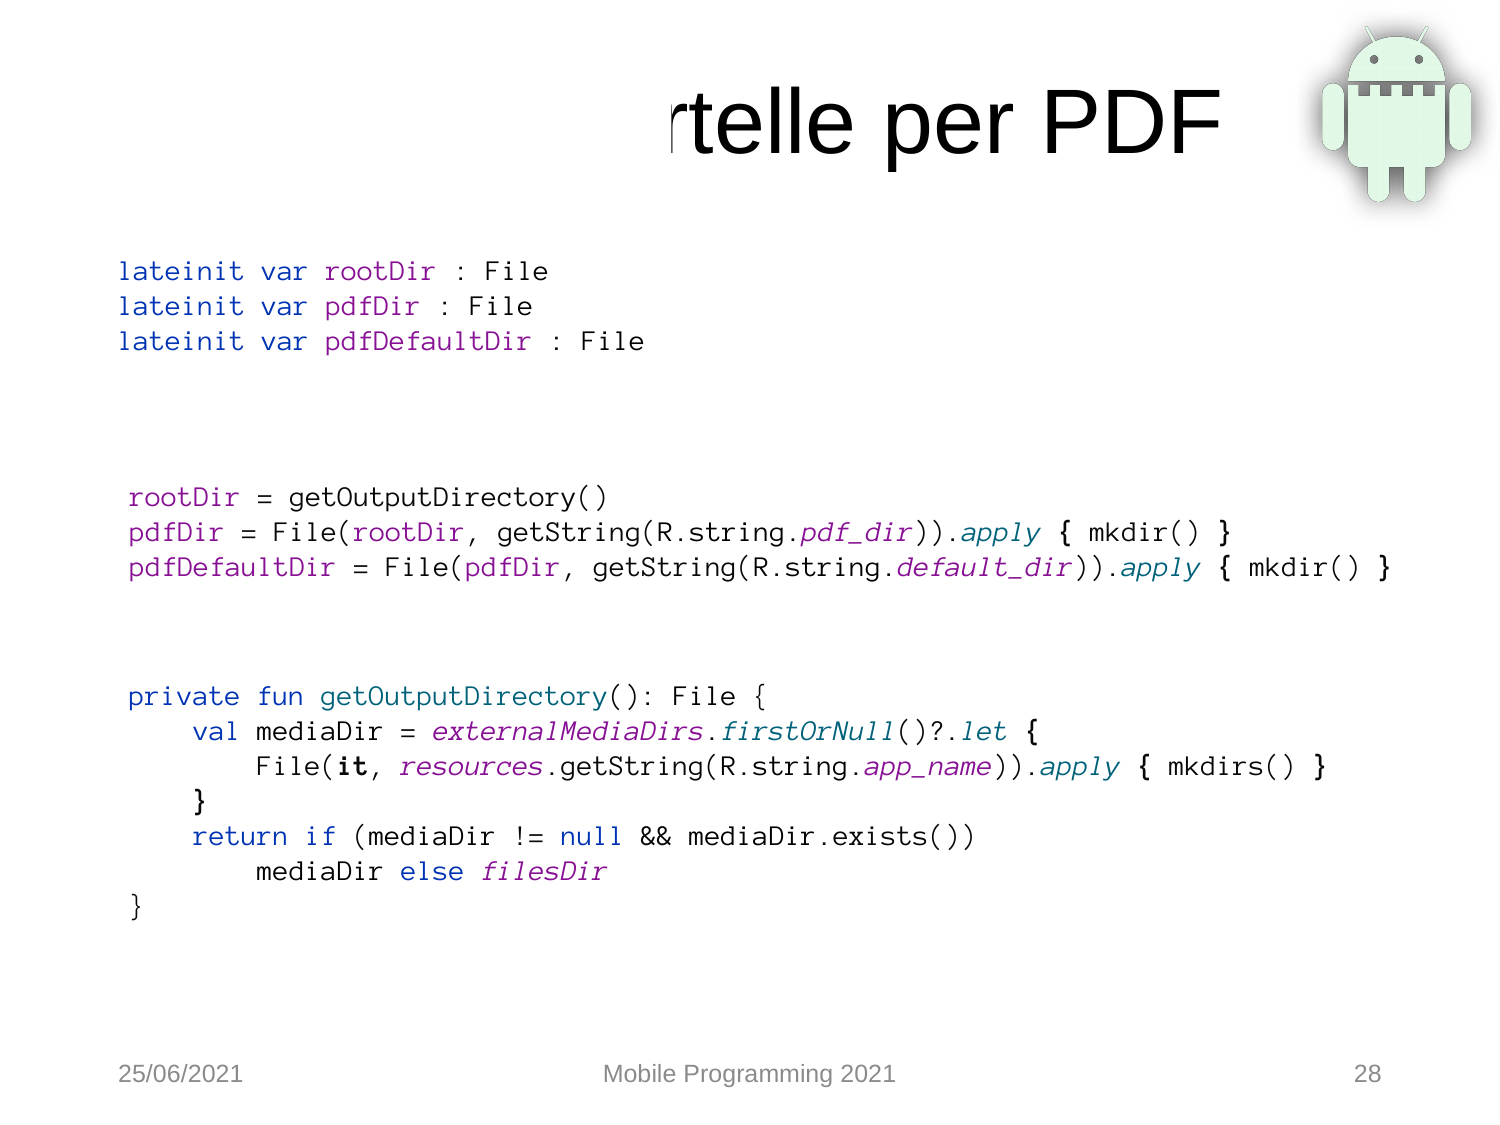

# Creazione cartelle per PDF
lateinit var rootDir : File
lateinit var pdfDir : File
lateinit var pdfDefaultDir : File
rootDir = getOutputDirectory()
pdfDir = File(rootDir, getString(R.string.pdf_dir)).apply { mkdir() }
pdfDefaultDir = File(pdfDir, getString(R.string.default_dir)).apply { mkdir() }
private fun getOutputDirectory(): File {
    val mediaDir = externalMediaDirs.firstOrNull()?.let {
        File(it, resources.getString(R.string.app_name)).apply { mkdirs() }
    }
    return if (mediaDir != null && mediaDir.exists())
        mediaDir else filesDir
}
25/06/2021
Mobile Programming 2021
28